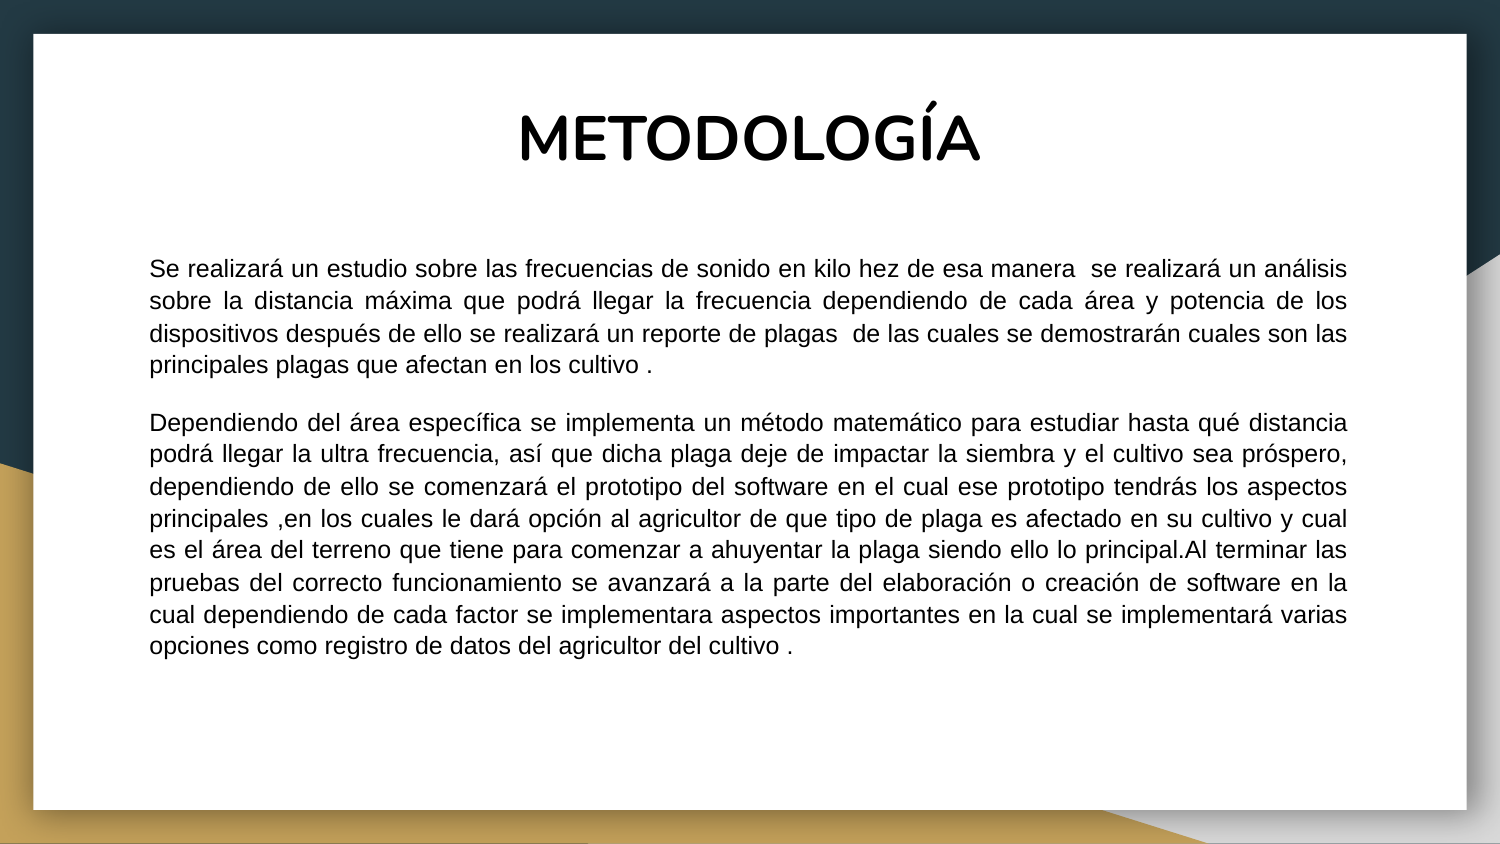

# METODOLOGÍA
Se realizará un estudio sobre las frecuencias de sonido en kilo hez de esa manera  se realizará un análisis sobre la distancia máxima que podrá llegar la frecuencia dependiendo de cada área y potencia de los dispositivos después de ello se realizará un reporte de plagas  de las cuales se demostrarán cuales son las principales plagas que afectan en los cultivo .
Dependiendo del área específica se implementa un método matemático para estudiar hasta qué distancia podrá llegar la ultra frecuencia, así que dicha plaga deje de impactar la siembra y el cultivo sea próspero, dependiendo de ello se comenzará el prototipo del software en el cual ese prototipo tendrás los aspectos principales ,en los cuales le dará opción al agricultor de que tipo de plaga es afectado en su cultivo y cual es el área del terreno que tiene para comenzar a ahuyentar la plaga siendo ello lo principal.Al terminar las pruebas del correcto funcionamiento se avanzará a la parte del elaboración o creación de software en la cual dependiendo de cada factor se implementara aspectos importantes en la cual se implementará varias opciones como registro de datos del agricultor del cultivo .